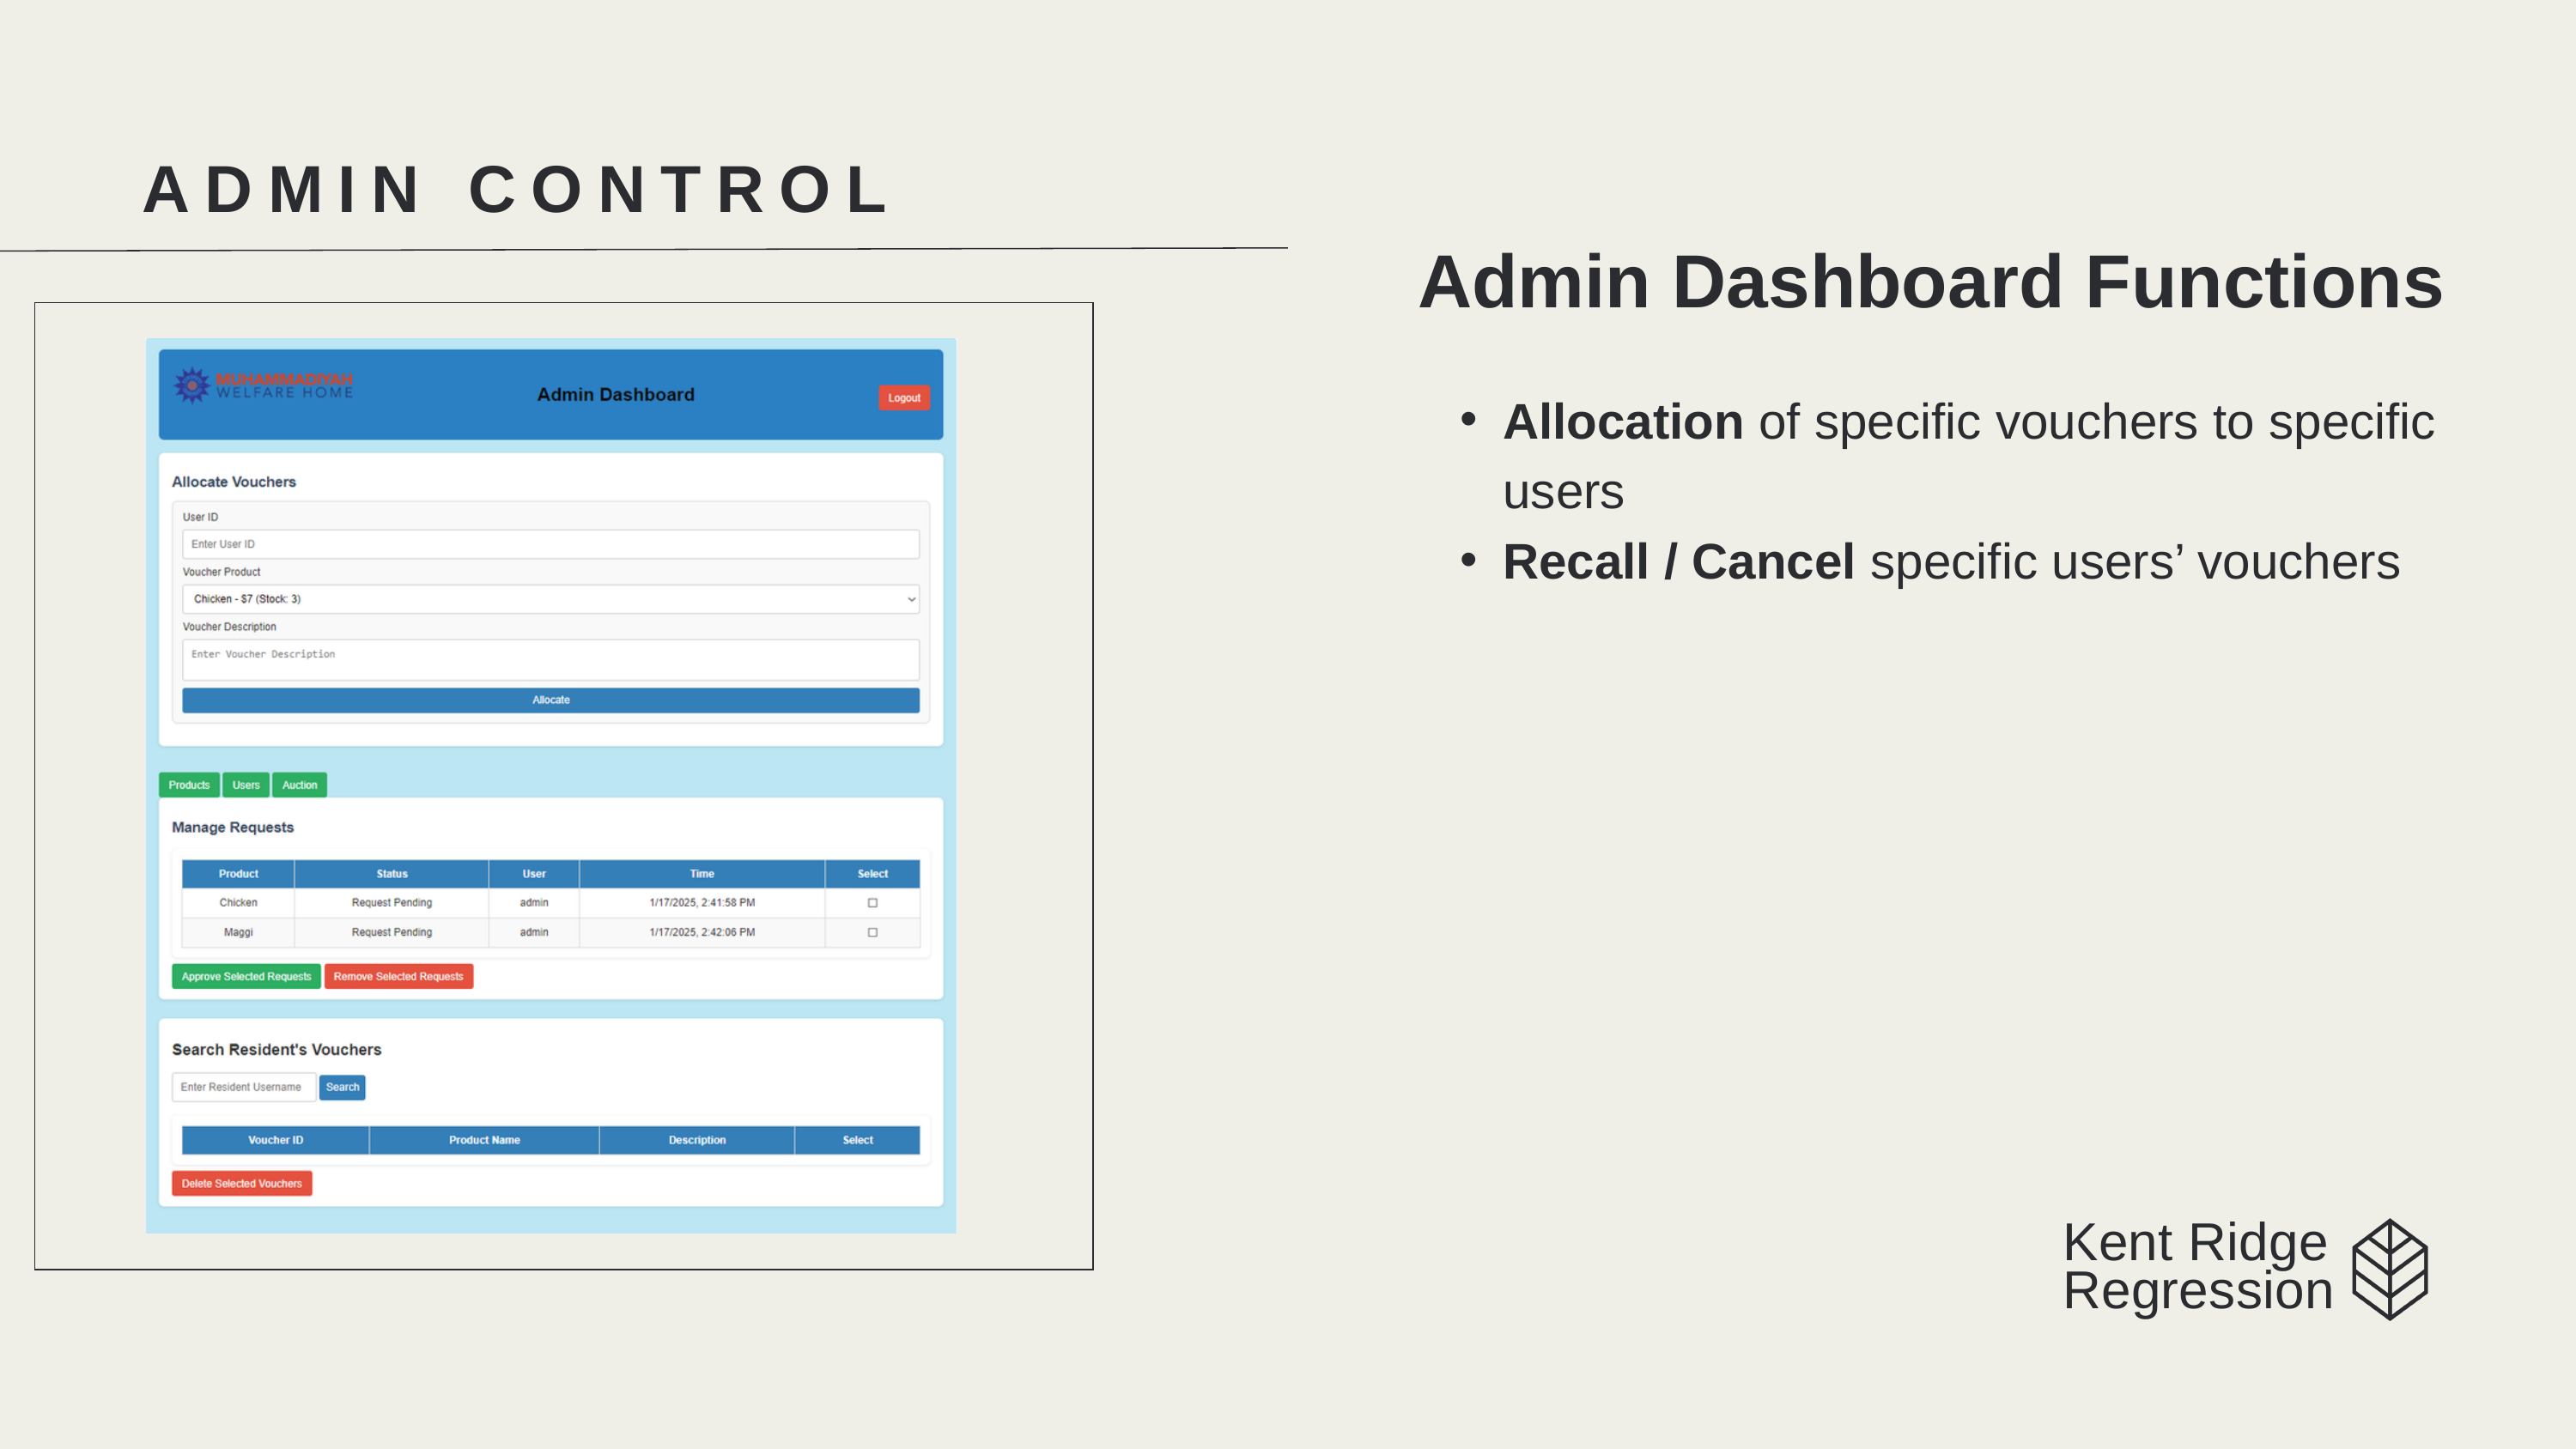

ADMIN CONTROL
Admin Dashboard Functions
Allocation of specific vouchers to specific users
Recall / Cancel specific users’ vouchers

Kent Ridge
Regression